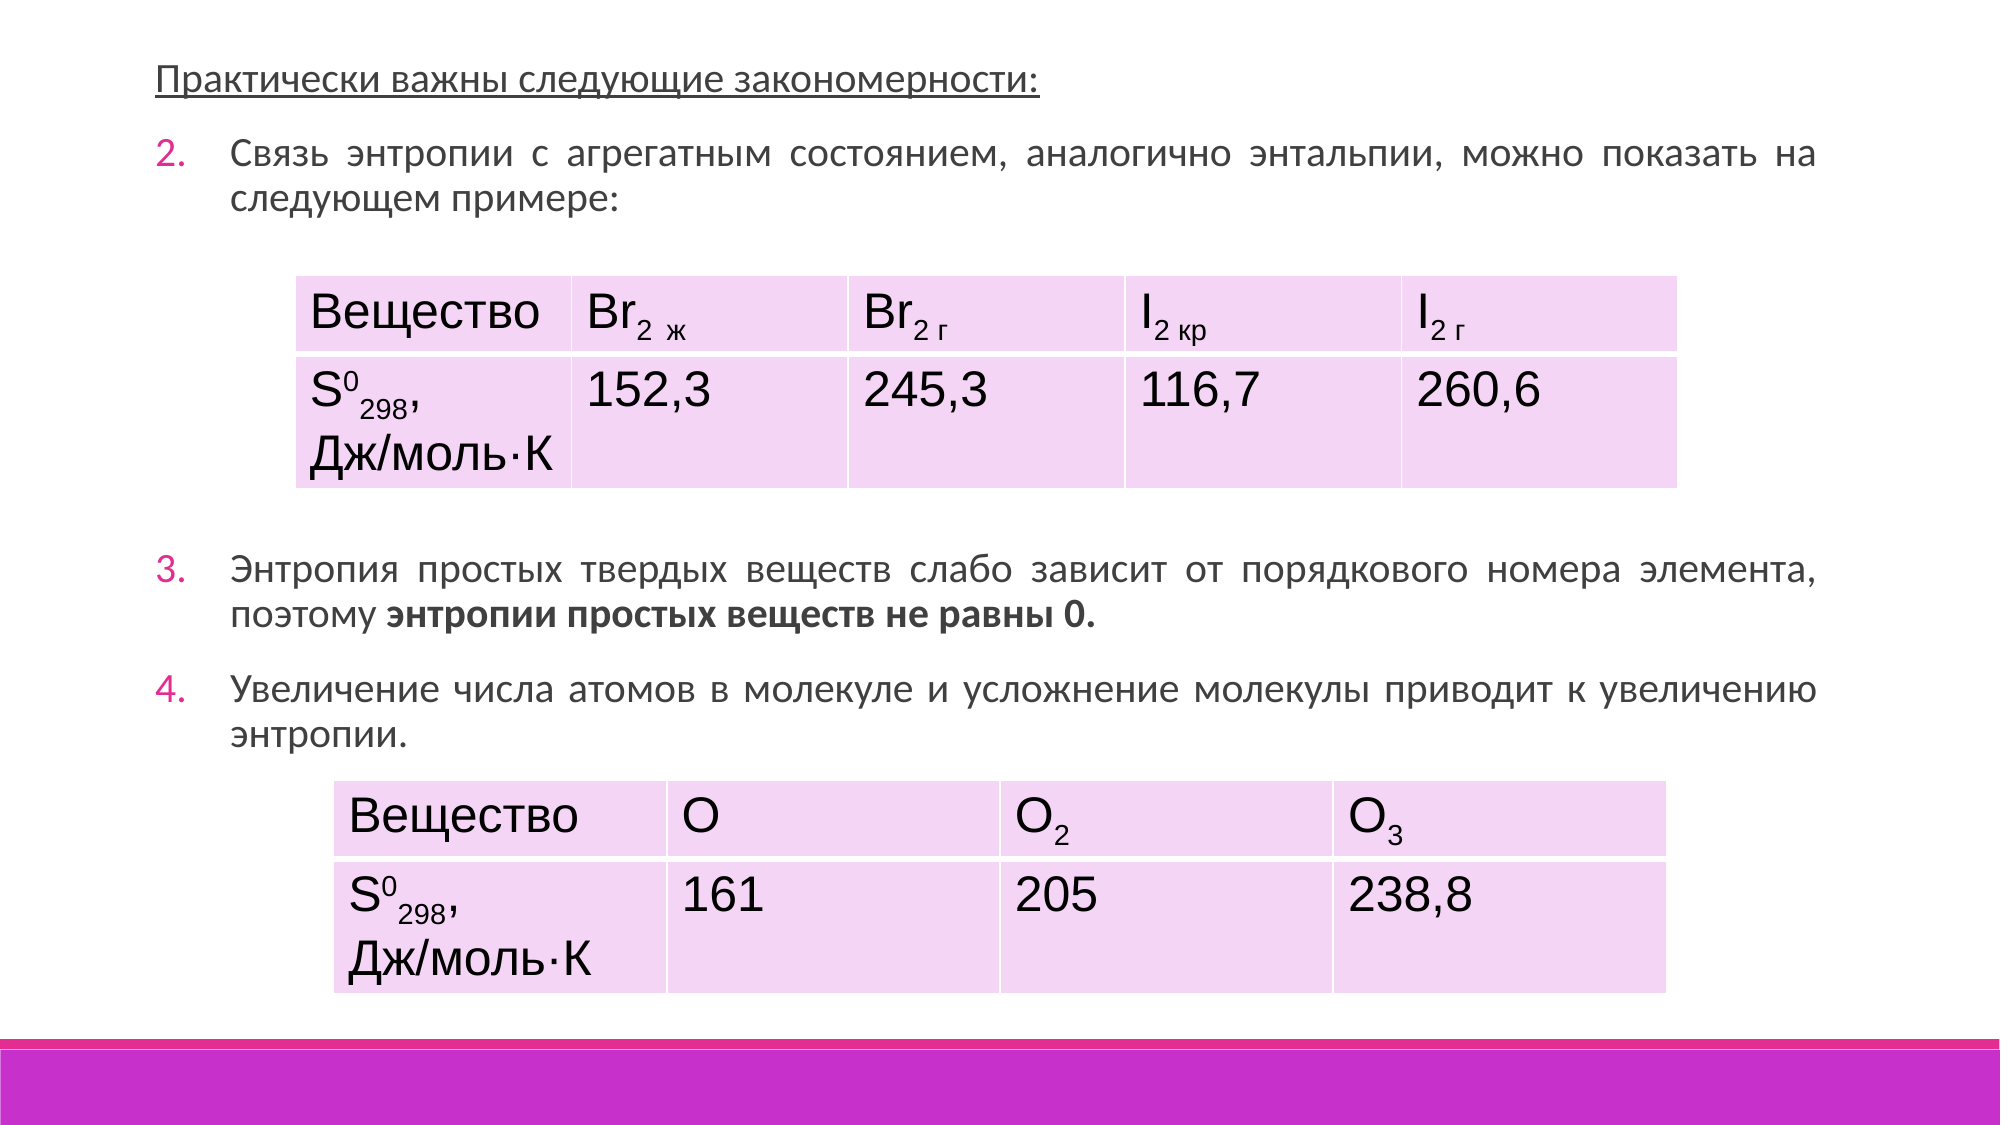

Практически важны следующие закономерности:
Связь энтропии с агрегатным состоянием, аналогично энтальпии, можно показать на следующем примере:

Энтропия простых твердых веществ слабо зависит от порядкового номера элемента, поэтому энтропии простых веществ не равны 0.
Увеличение числа атомов в молекуле и усложнение молекулы приводит к увеличению энтропии.

| Вещество | Br2 ж | Br2 г | I2 кр | I2 г |
| --- | --- | --- | --- | --- |
| S0298, Дж/моль·К | 152,3 | 245,3 | 116,7 | 260,6 |
| Вещество | O | O2 | O3 |
| --- | --- | --- | --- |
| S0298, Дж/моль·К | 161 | 205 | 238,8 |